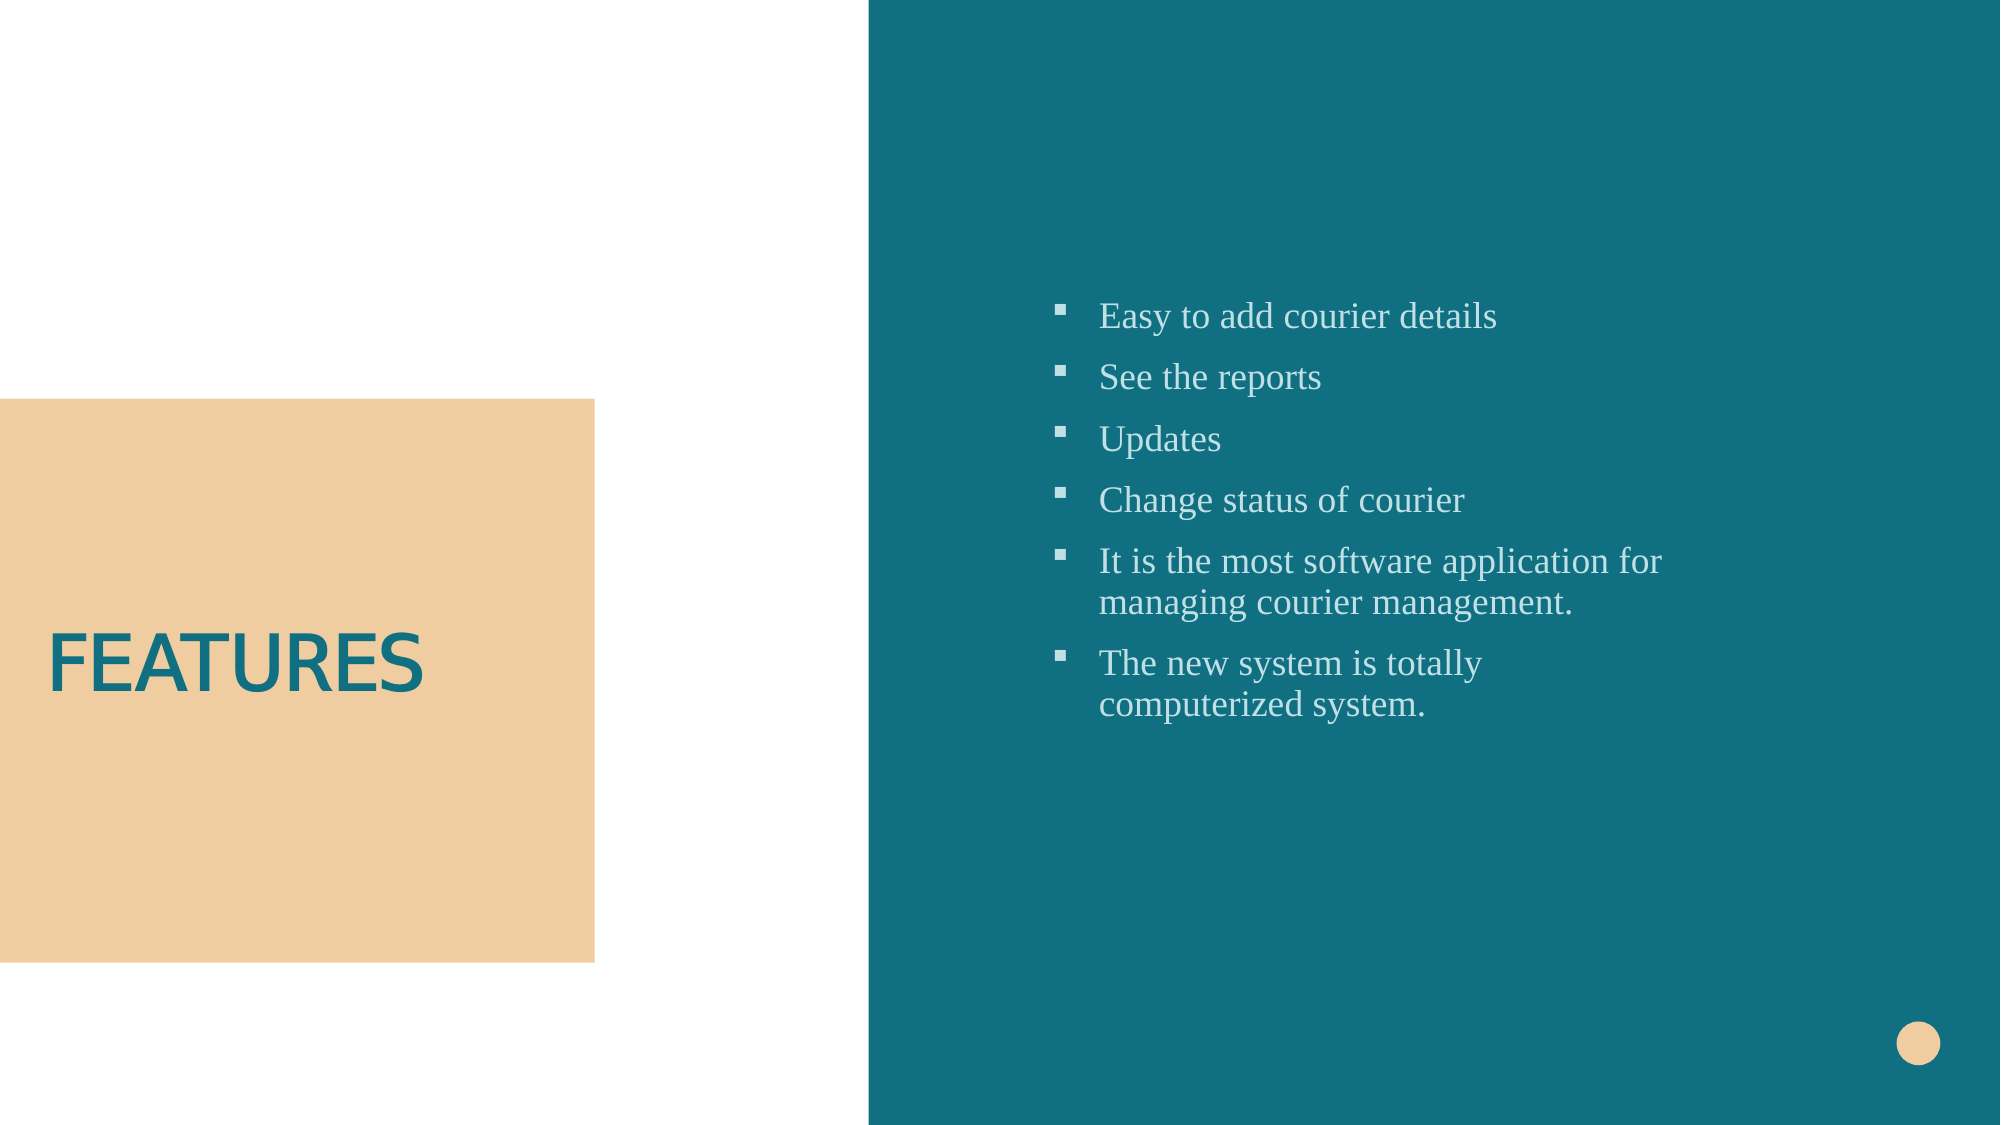

Easy to add courier details
See the reports
Updates
Change status of courier
It is the most software application for managing courier management.
The new system is totally computerized system.

# FEATURES